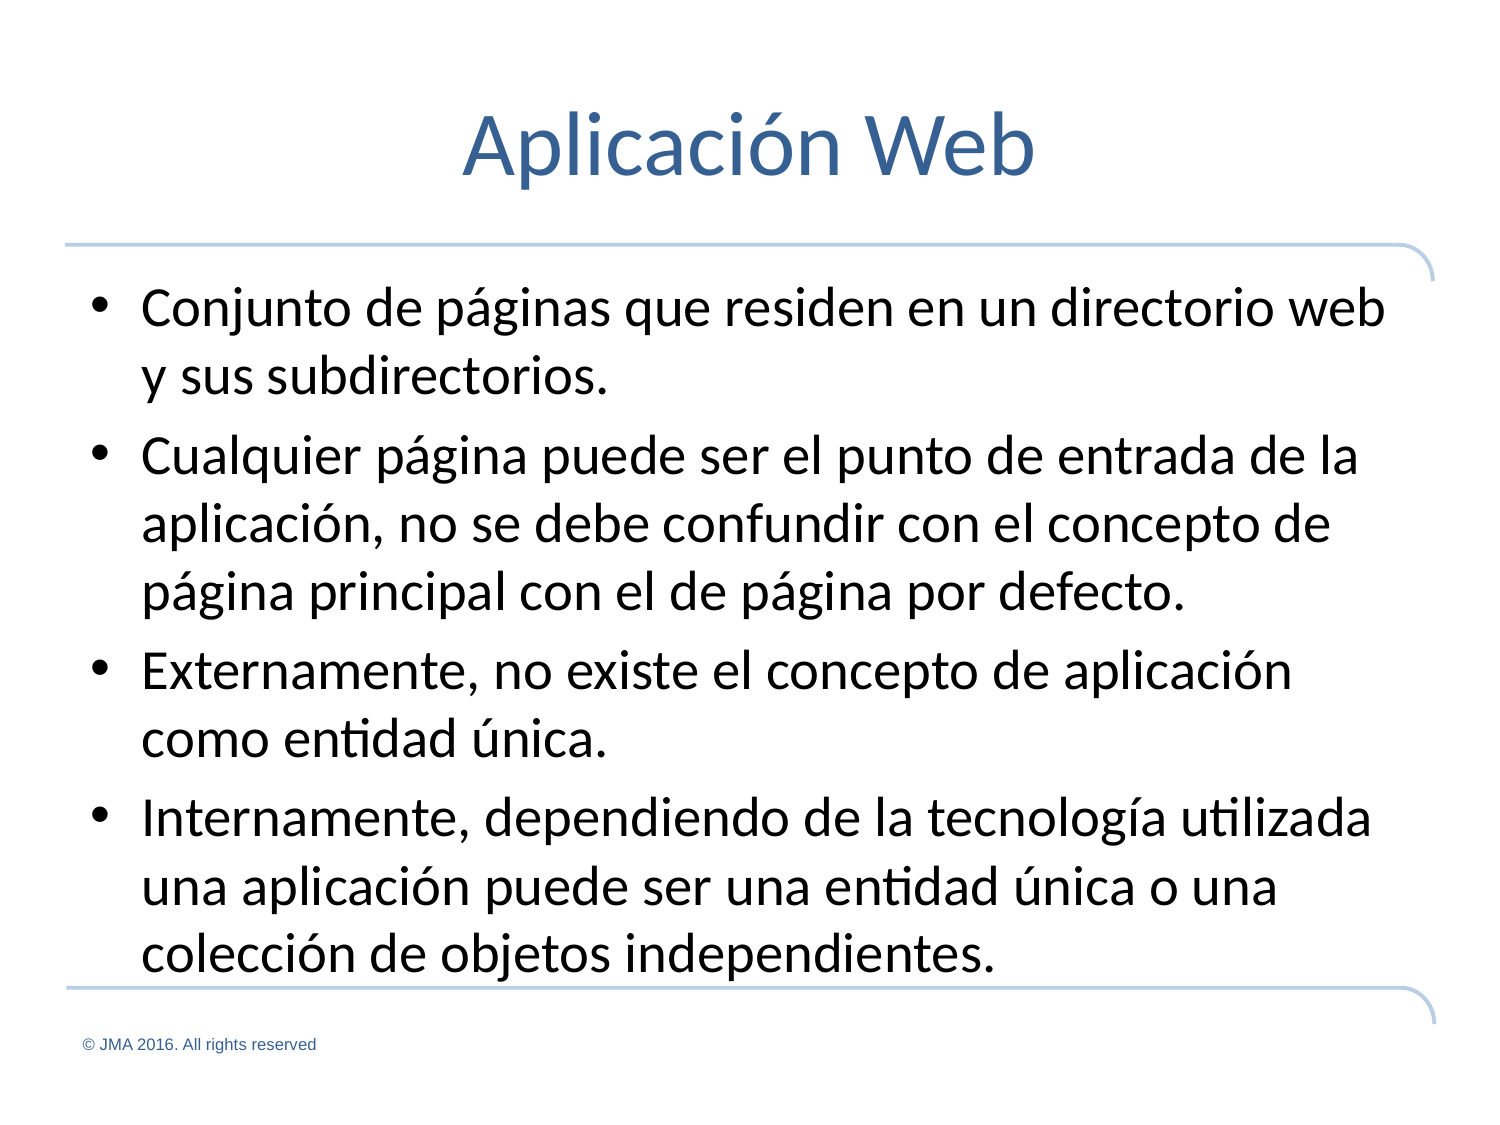

# Aplicación Web
Conjunto de páginas que residen en un directorio web y sus subdirectorios.
Cualquier página puede ser el punto de entrada de la aplicación, no se debe confundir con el concepto de página principal con el de página por defecto.
Externamente, no existe el concepto de aplicación como entidad única.
Internamente, dependiendo de la tecnología utilizada una aplicación puede ser una entidad única o una colección de objetos independientes.